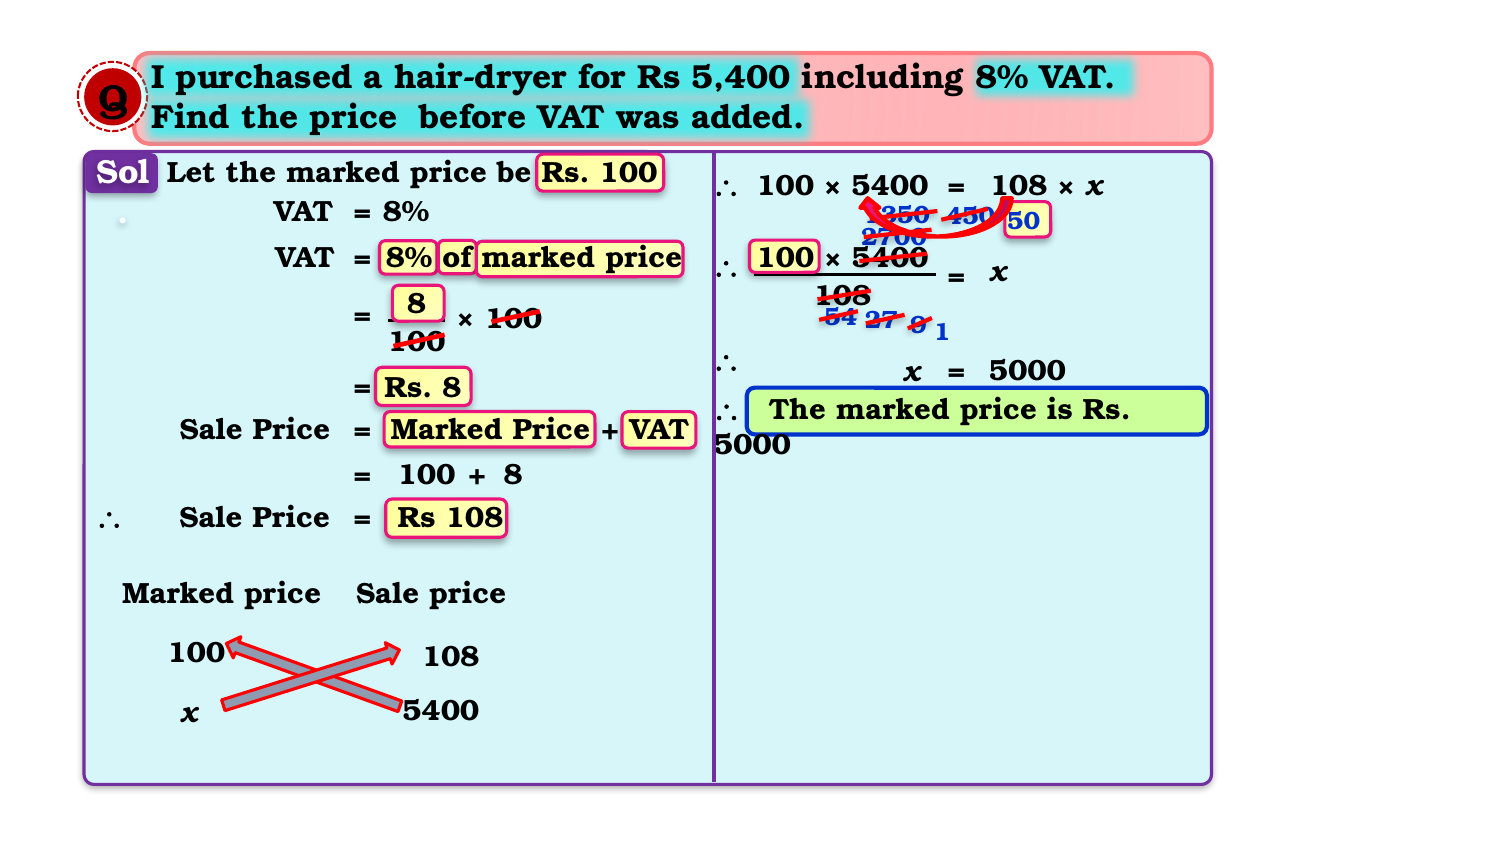

I purchased a hair-dryer for Rs 5,400 including 8% VAT.
Find the price  before VAT was added.

Q

Sol.

Let the marked price be Rs. 100

∴
100 × 5400
=
108 × x
=
VAT
8%
1350
450
50

2700
=
100 × 5400
VAT
8% of marked price
x
∴

=
108
8

=
×
100
54
27
9
1
100
∴
x
=
5000
=
Rs. 8

∴  The marked price is Rs. 5000

=
+
Sale Price
Marked Price
VAT

=
100
+
8
∴
Sale Price
=
Rs 108

Marked price
Sale price
|  |  |
| --- | --- |
|  |  |
|  |  |

100
108
5400
x